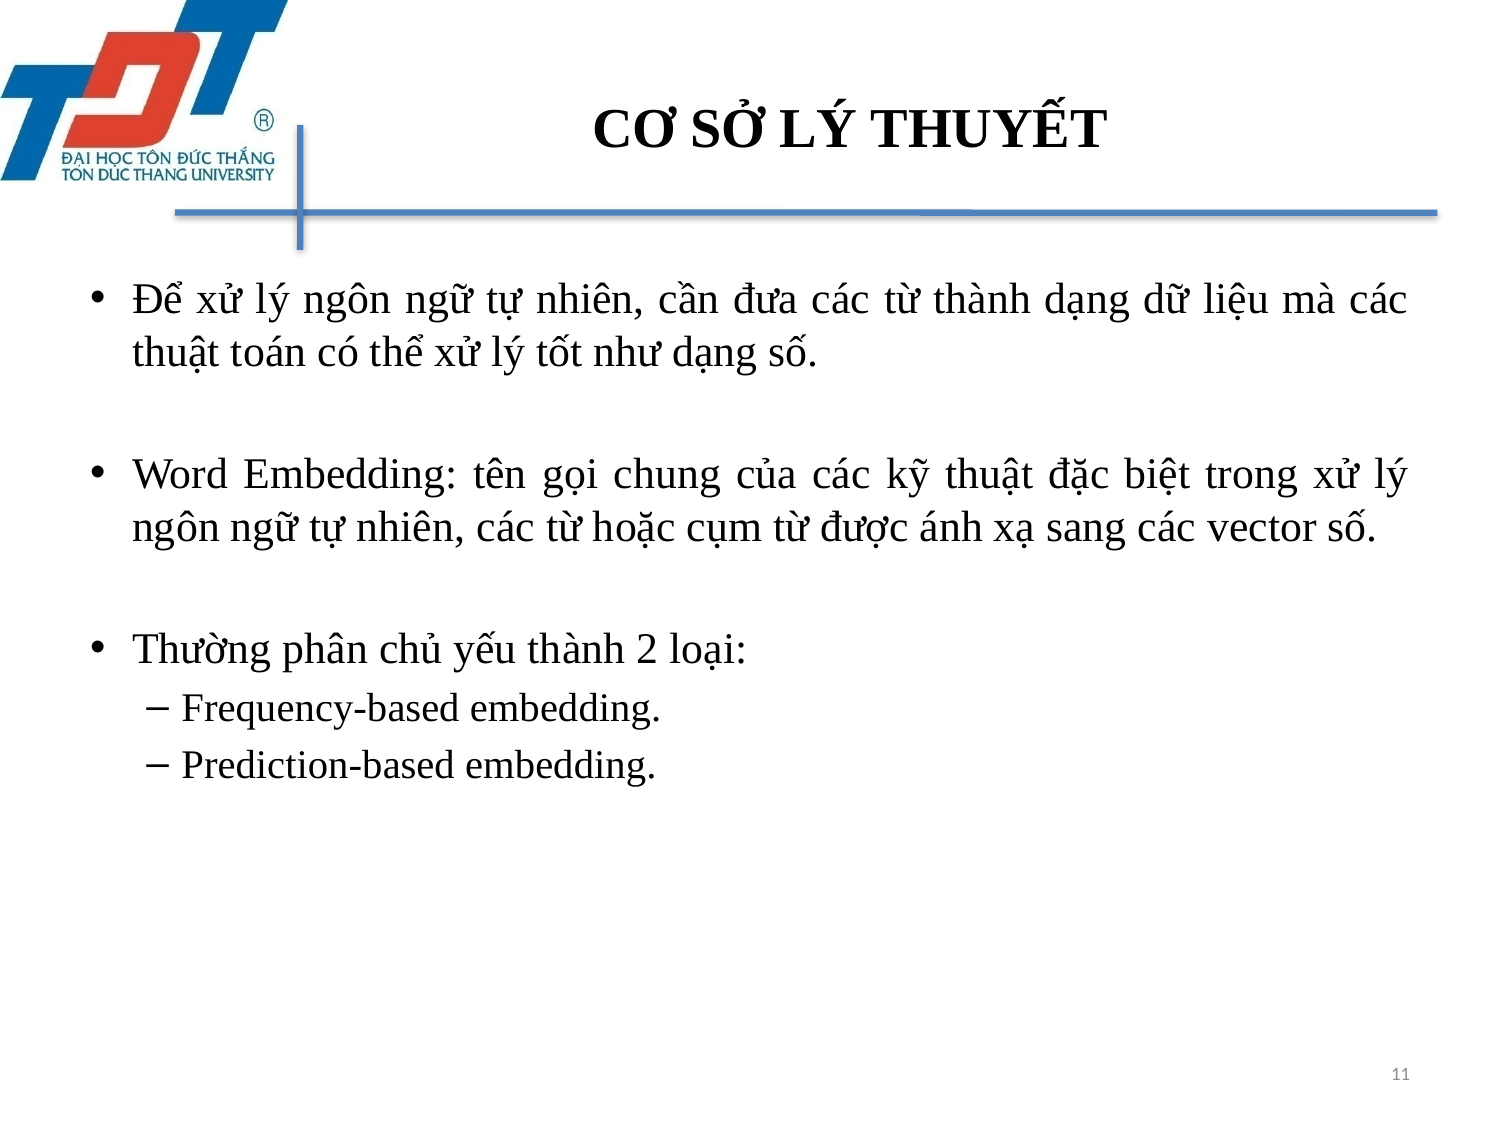

# CƠ SỞ LÝ THUYẾT
Để xử lý ngôn ngữ tự nhiên, cần đưa các từ thành dạng dữ liệu mà các thuật toán có thể xử lý tốt như dạng số.

Word Embedding: tên gọi chung của các kỹ thuật đặc biệt trong xử lý ngôn ngữ tự nhiên, các từ hoặc cụm từ được ánh xạ sang các vector số.

Thường phân chủ yếu thành 2 loại:
Frequency-based embedding.
Prediction-based embedding.

11